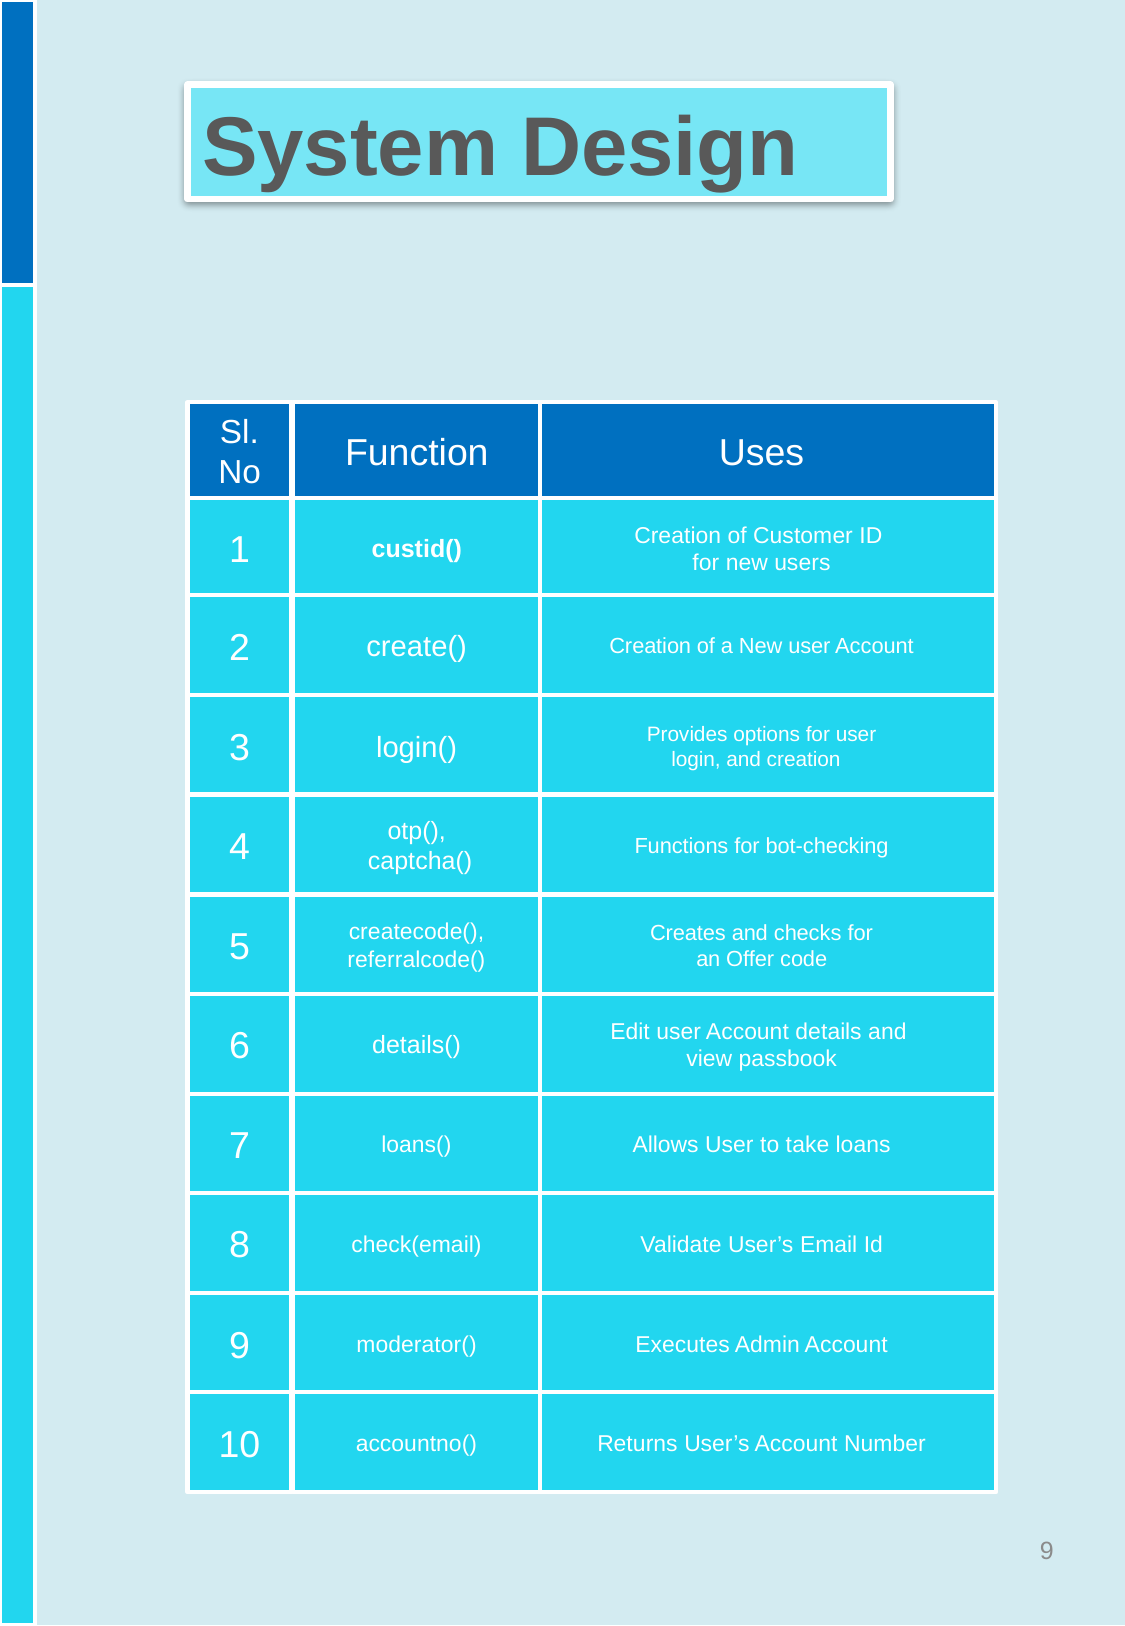

System Design

Sl.
No
Function
Uses
Creation of Customer ID
for new users
1
custid()
Creation of a New user Account
2
create()
Provides options for user
 login, and creation
3
login()
Functions for bot-checking
4
otp(),
 captcha()
Creates and checks for
an Offer code
5
createcode(), referralcode()
Edit user Account details and
view passbook
6
details()
Allows User to take loans
7
loans()
Validate User’s Email Id
8
check(email)
Executes Admin Account
9
moderator()
Returns User’s Account Number
10
accountno()
9